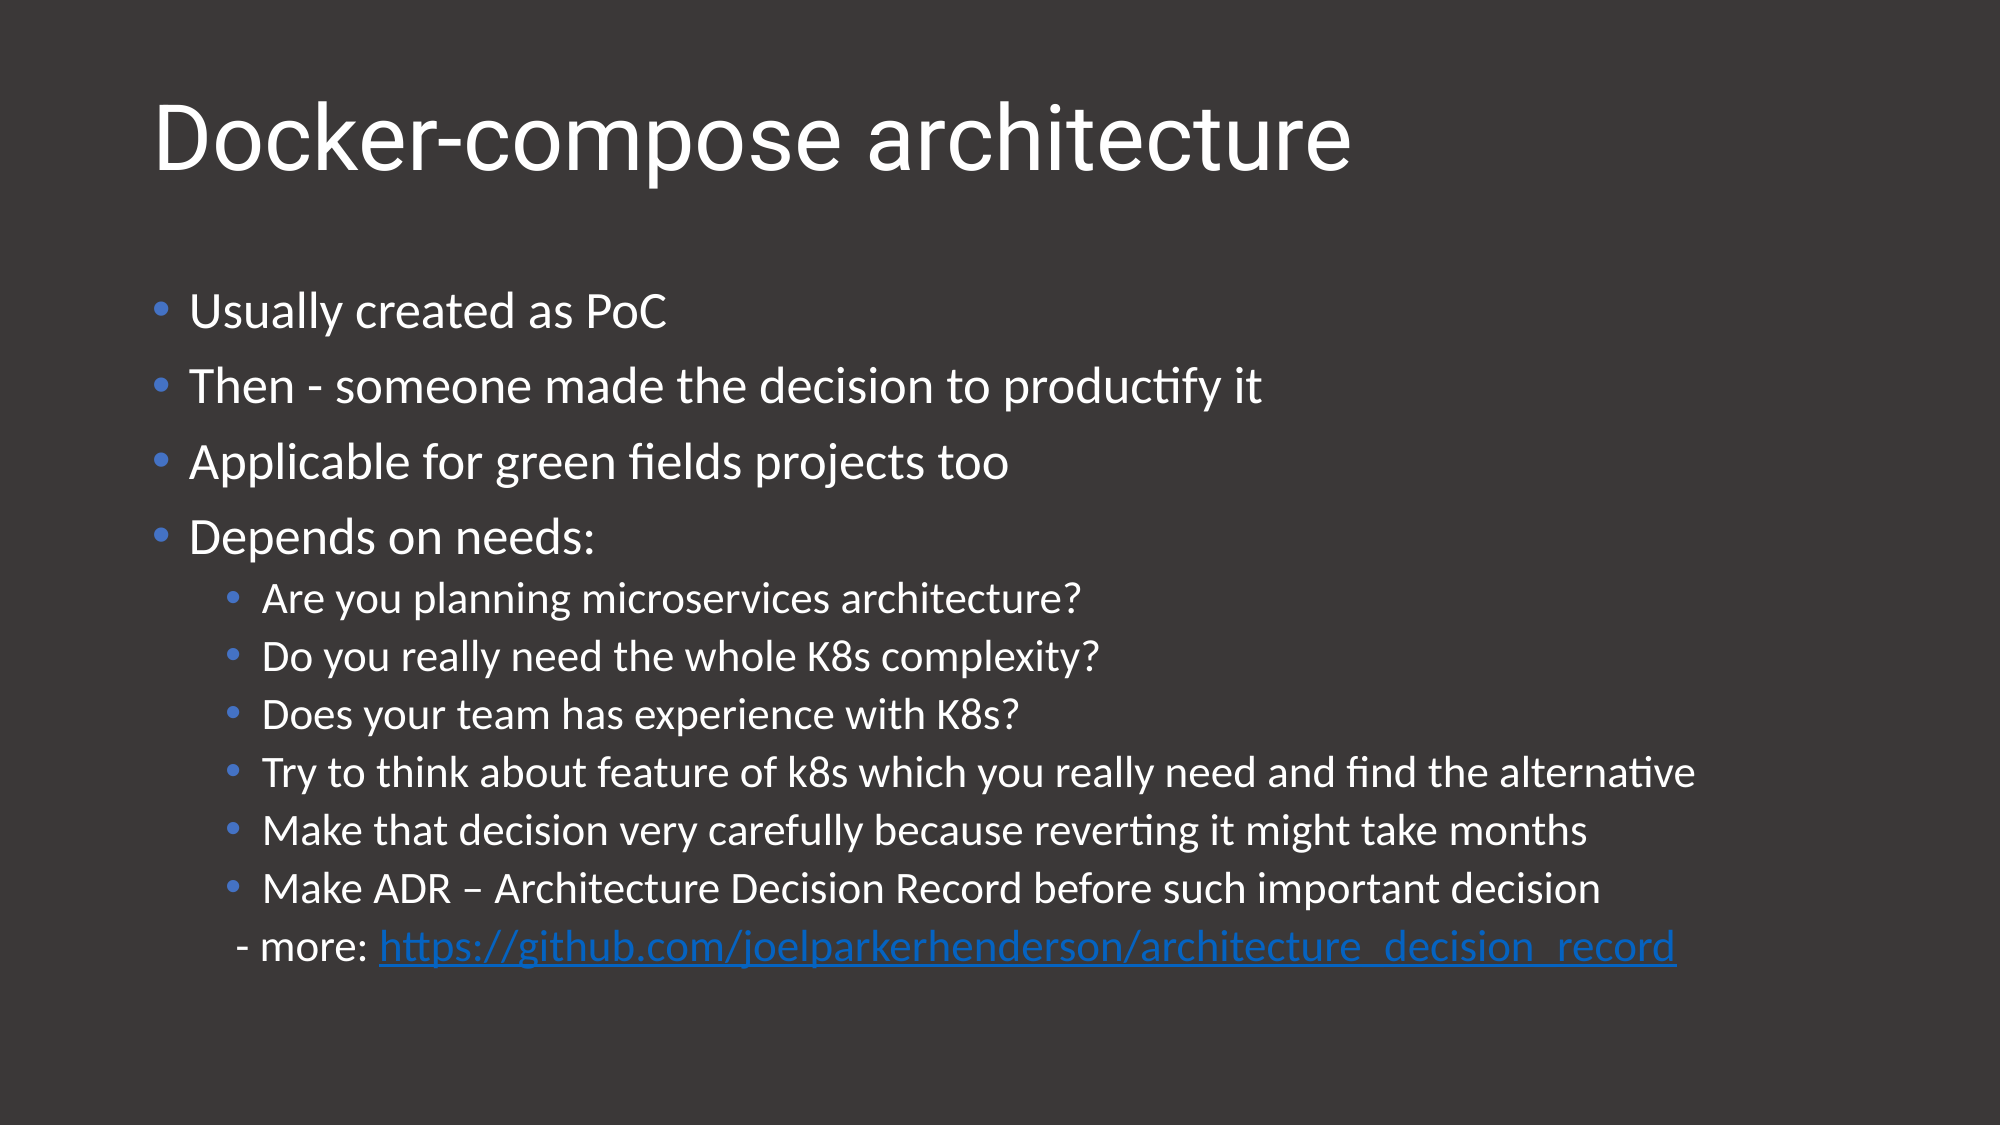

# Docker-compose architecture
Usually created as PoC
Then - someone made the decision to productify it
Applicable for green fields projects too
Depends on needs:
Are you planning microservices architecture?
Do you really need the whole K8s complexity?
Does your team has experience with K8s?
Try to think about feature of k8s which you really need and find the alternative
Make that decision very carefully because reverting it might take months
Make ADR – Architecture Decision Record before such important decision
 - more: https://github.com/joelparkerhenderson/architecture_decision_record